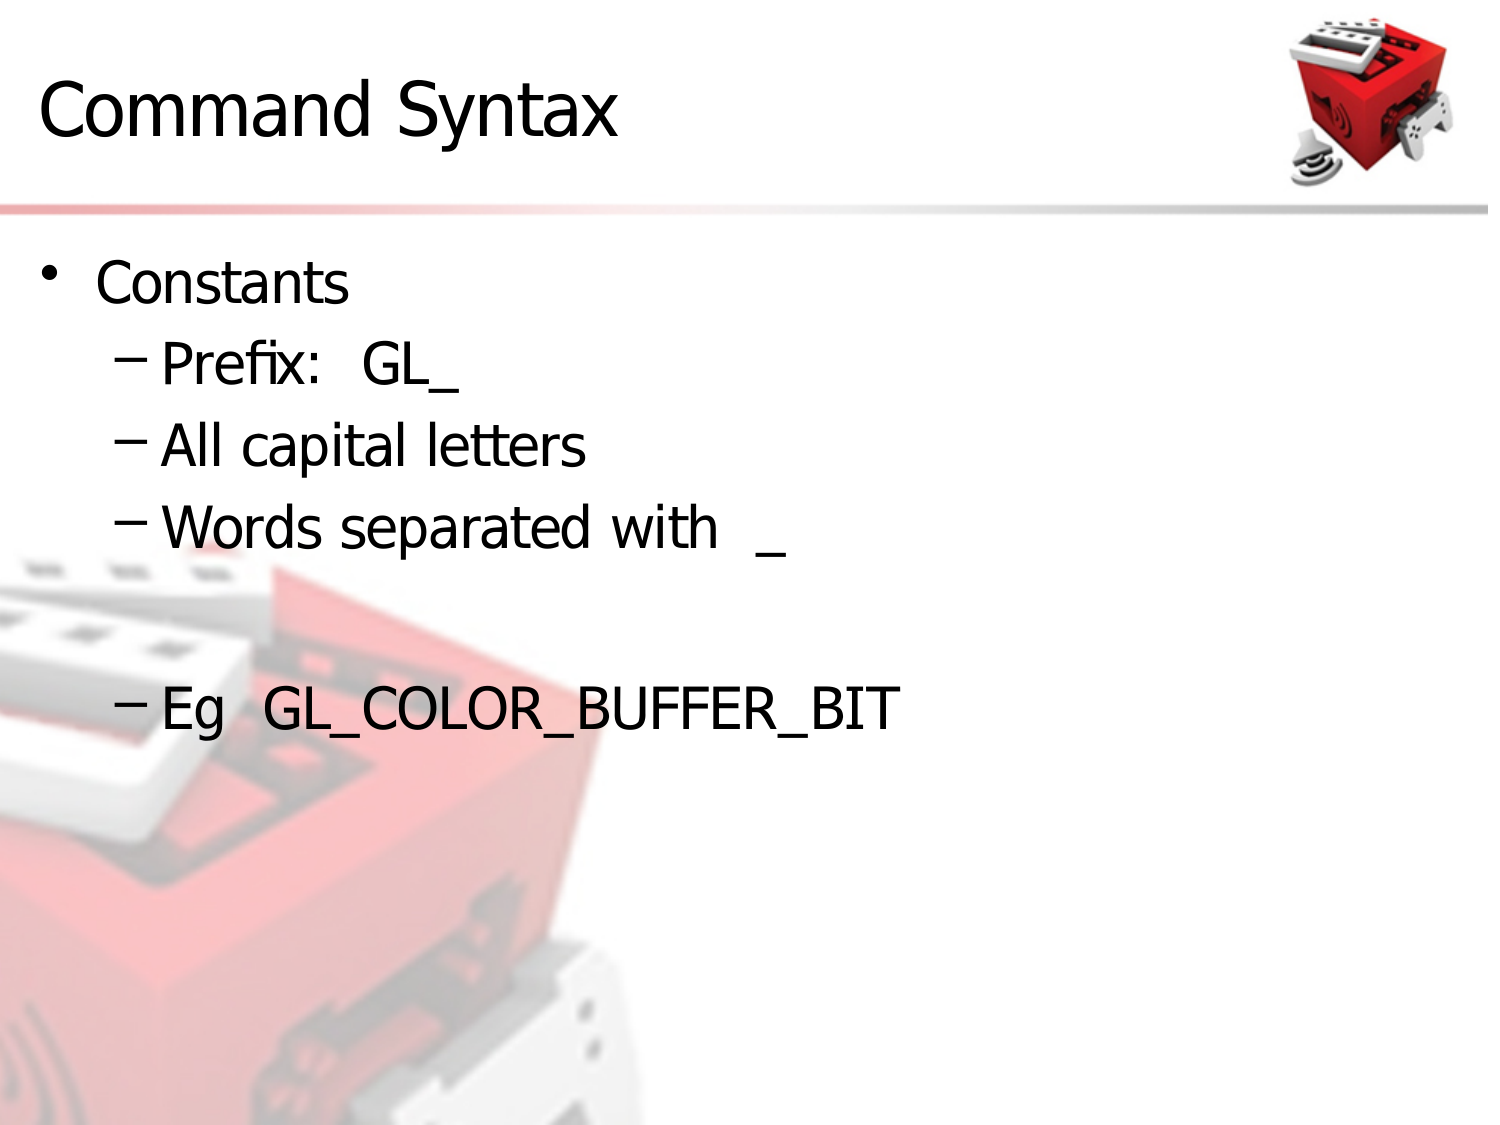

# Command Syntax
Constants
Prefix:  GL_
All capital letters
Words separated with  _

Eg  GL_COLOR_BUFFER_BIT